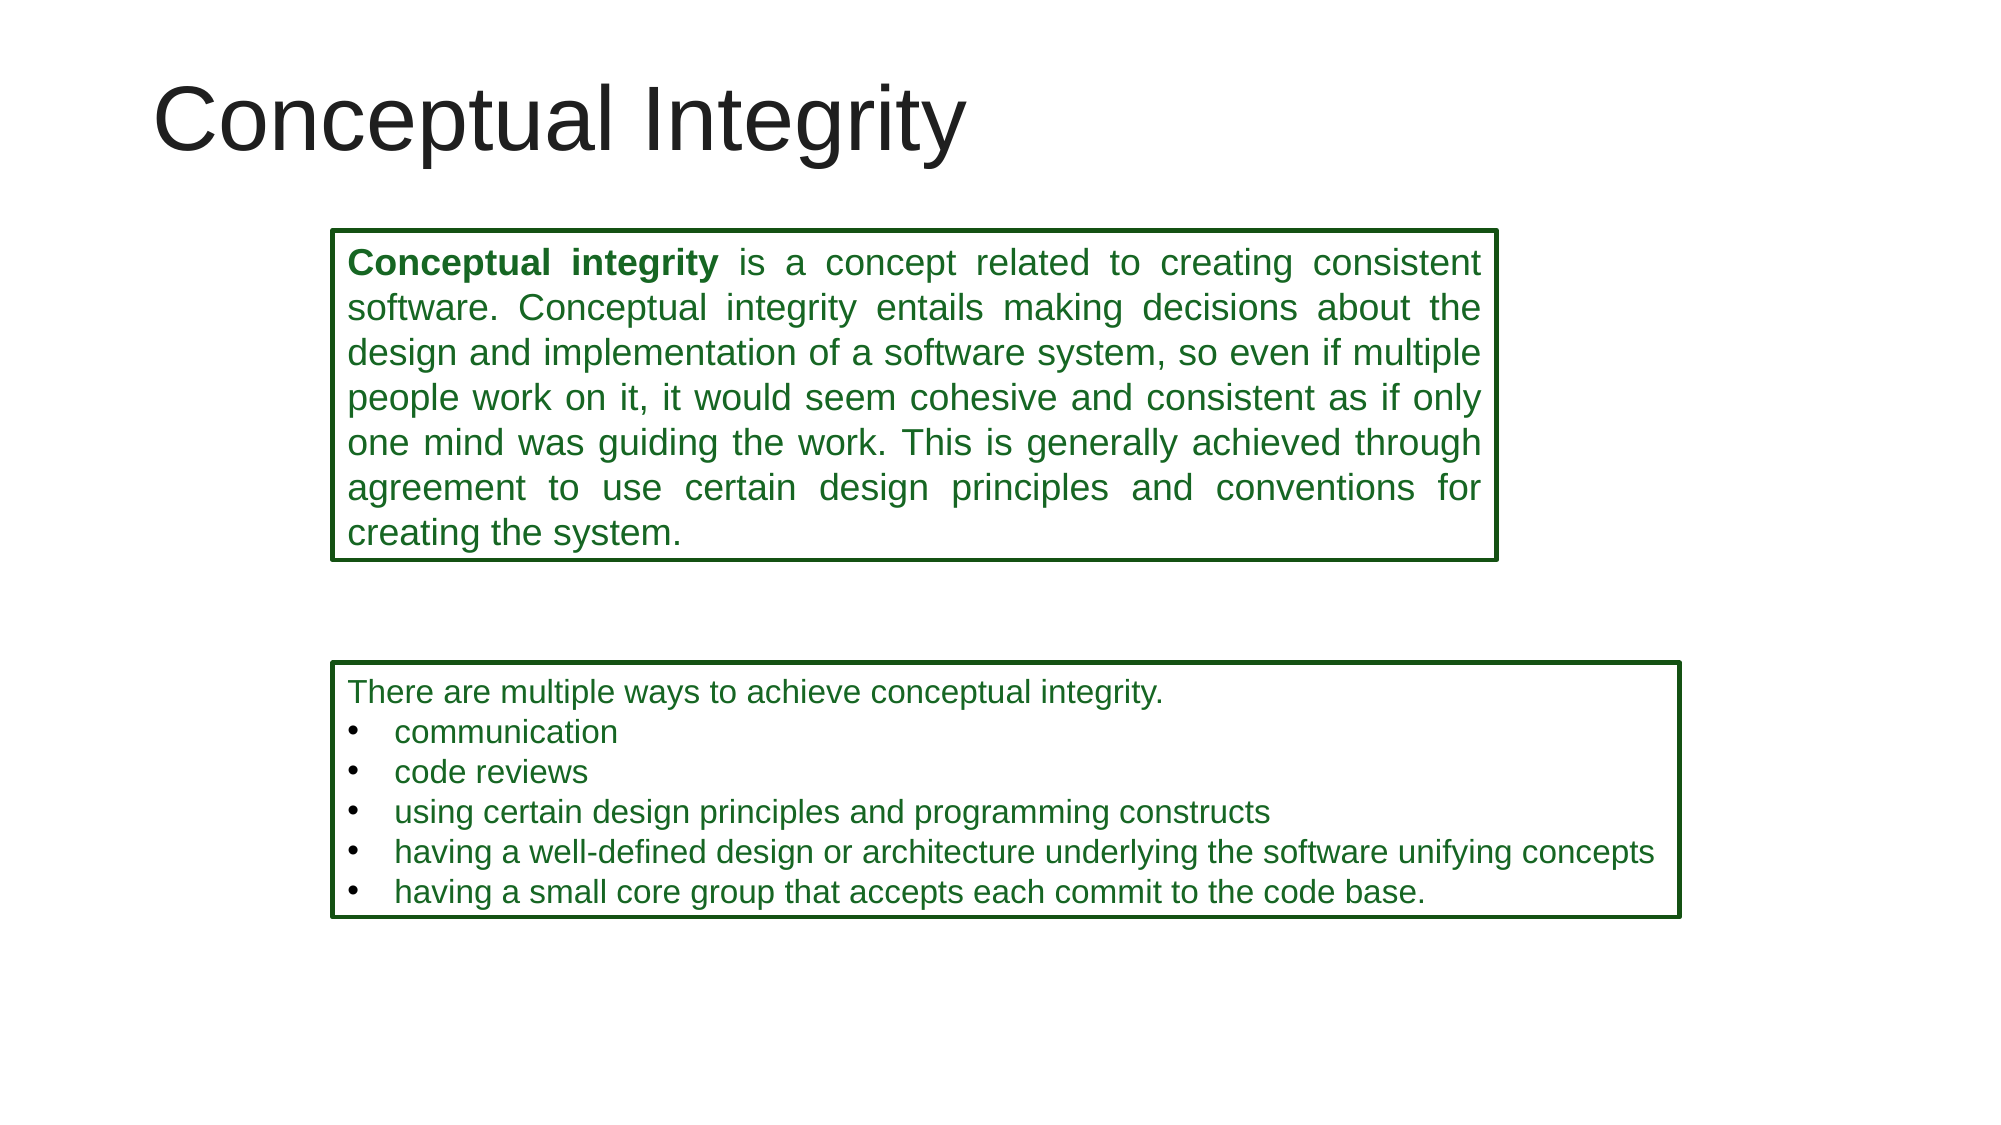

# Conceptual Integrity
Conceptual integrity is a concept related to creating consistent software. Conceptual integrity entails making decisions about the design and implementation of a software system, so even if multiple people work on it, it would seem cohesive and consistent as if only one mind was guiding the work. This is generally achieved through agreement to use certain design principles and conventions for creating the system.
There are multiple ways to achieve conceptual integrity.
communication
code reviews
using certain design principles and programming constructs
having a well-defined design or architecture underlying the software unifying concepts
having a small core group that accepts each commit to the code base.